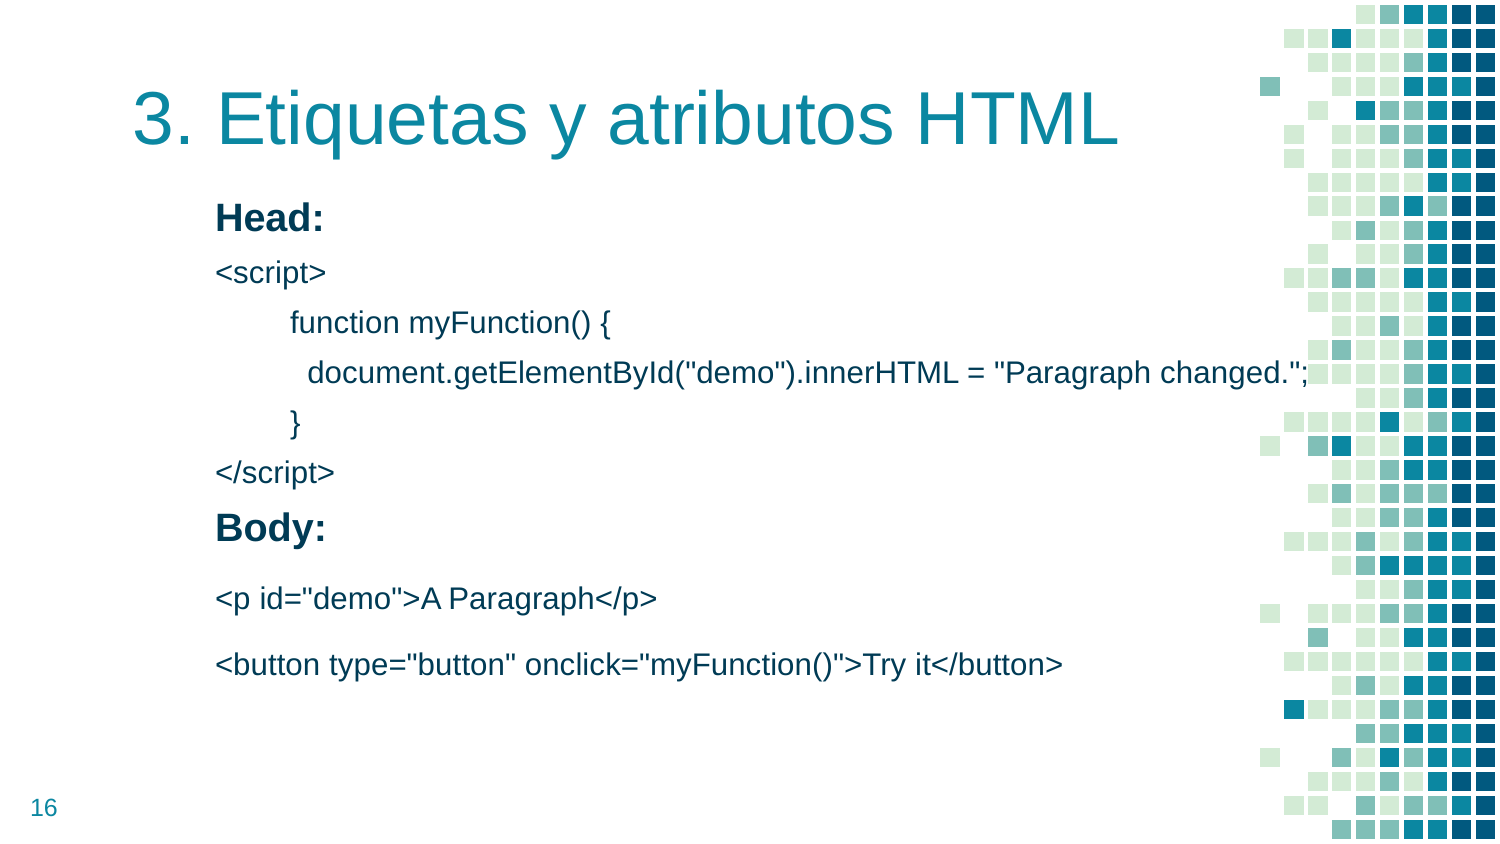

# 3. Etiquetas y atributos HTML
Head:
<script>
function myFunction() {
  document.getElementById("demo").innerHTML = "Paragraph changed.";
}
</script>
Body:
<p id="demo">A Paragraph</p>
<button type="button" onclick="myFunction()">Try it</button>

16